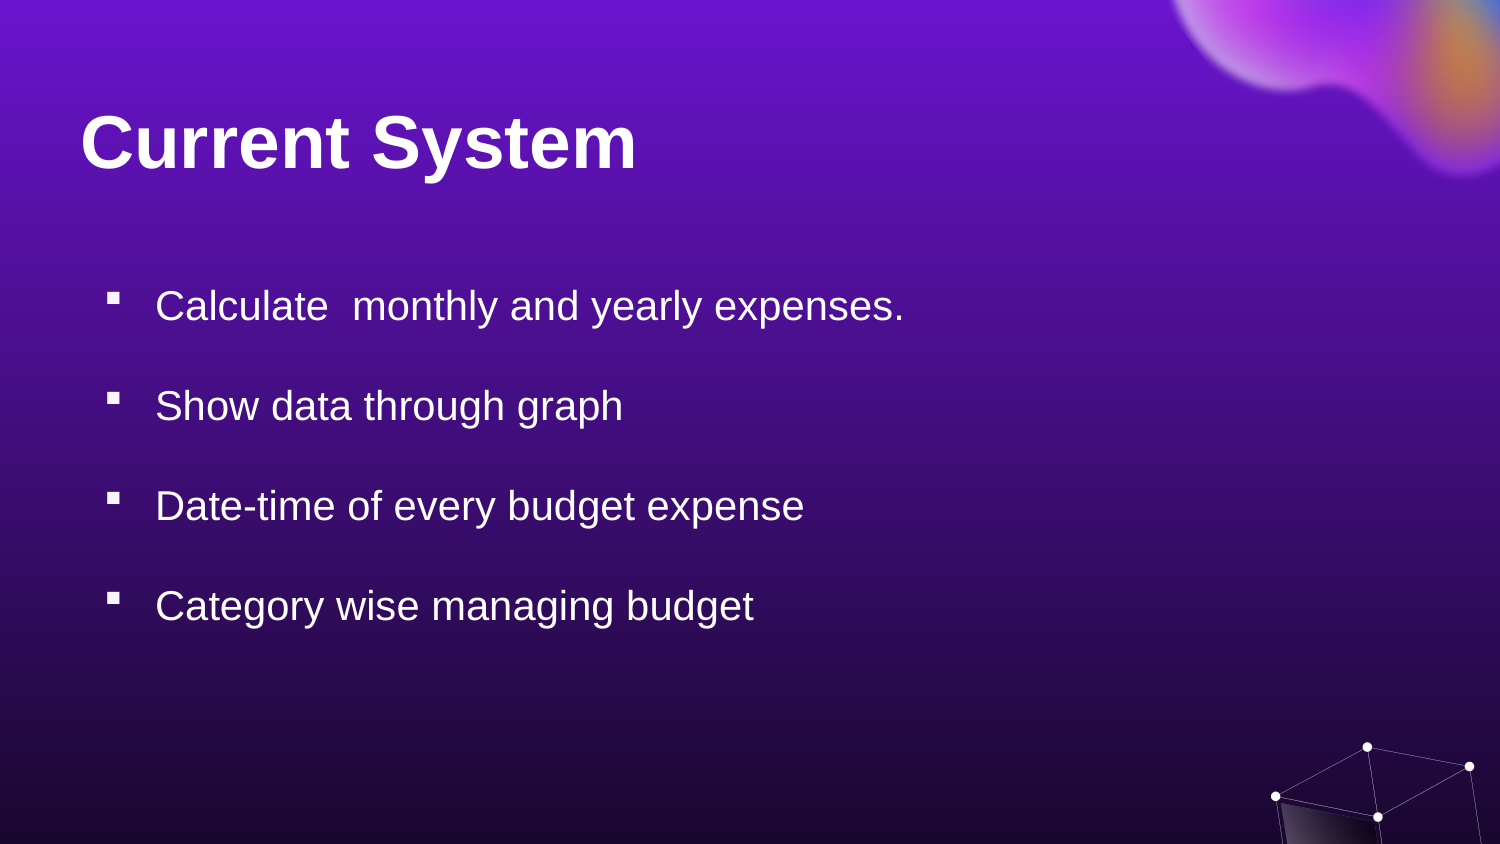

Current System

Calculate  monthly and yearly expenses.

Show data through graph

Date-time of every budget expense

Category wise managing budget